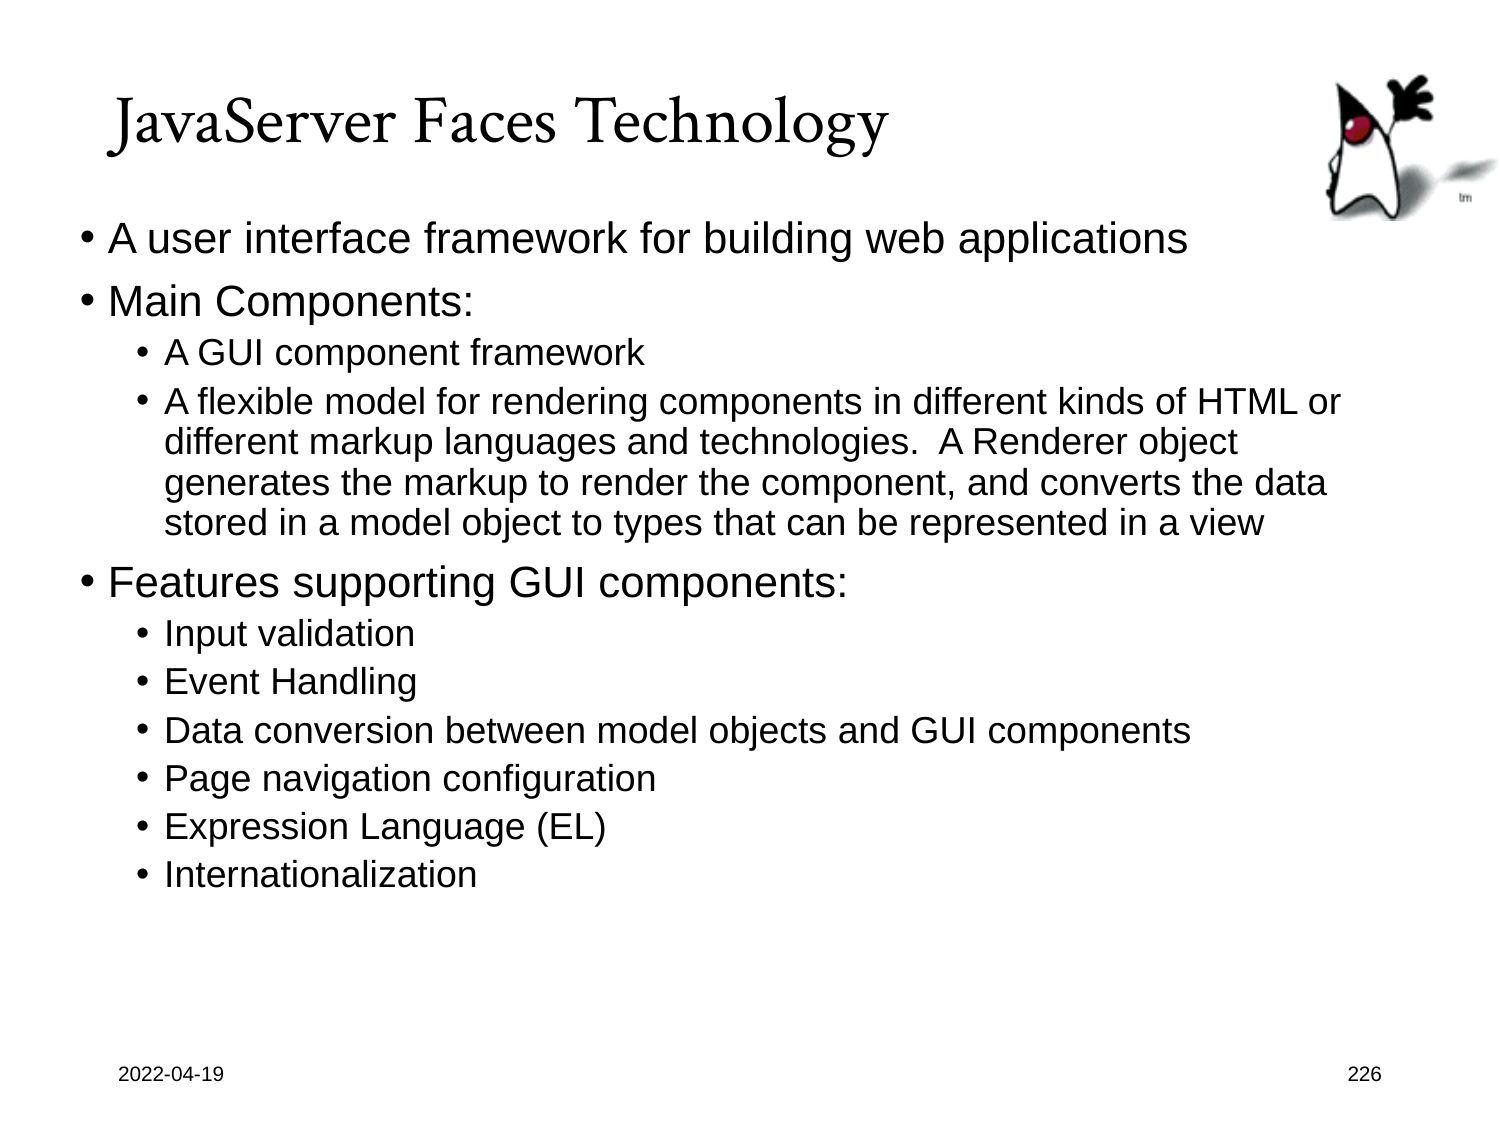

# JavaServer Faces Technology
A user interface framework for building web applications
Main Components:
A GUI component framework
A flexible model for rendering components in different kinds of HTML or different markup languages and technologies.  A Renderer object generates the markup to render the component, and converts the data stored in a model object to types that can be represented in a view
Features supporting GUI components:
Input validation
Event Handling
Data conversion between model objects and GUI components
Page navigation configuration
Expression Language (EL)
Internationalization

2022-04-19
226